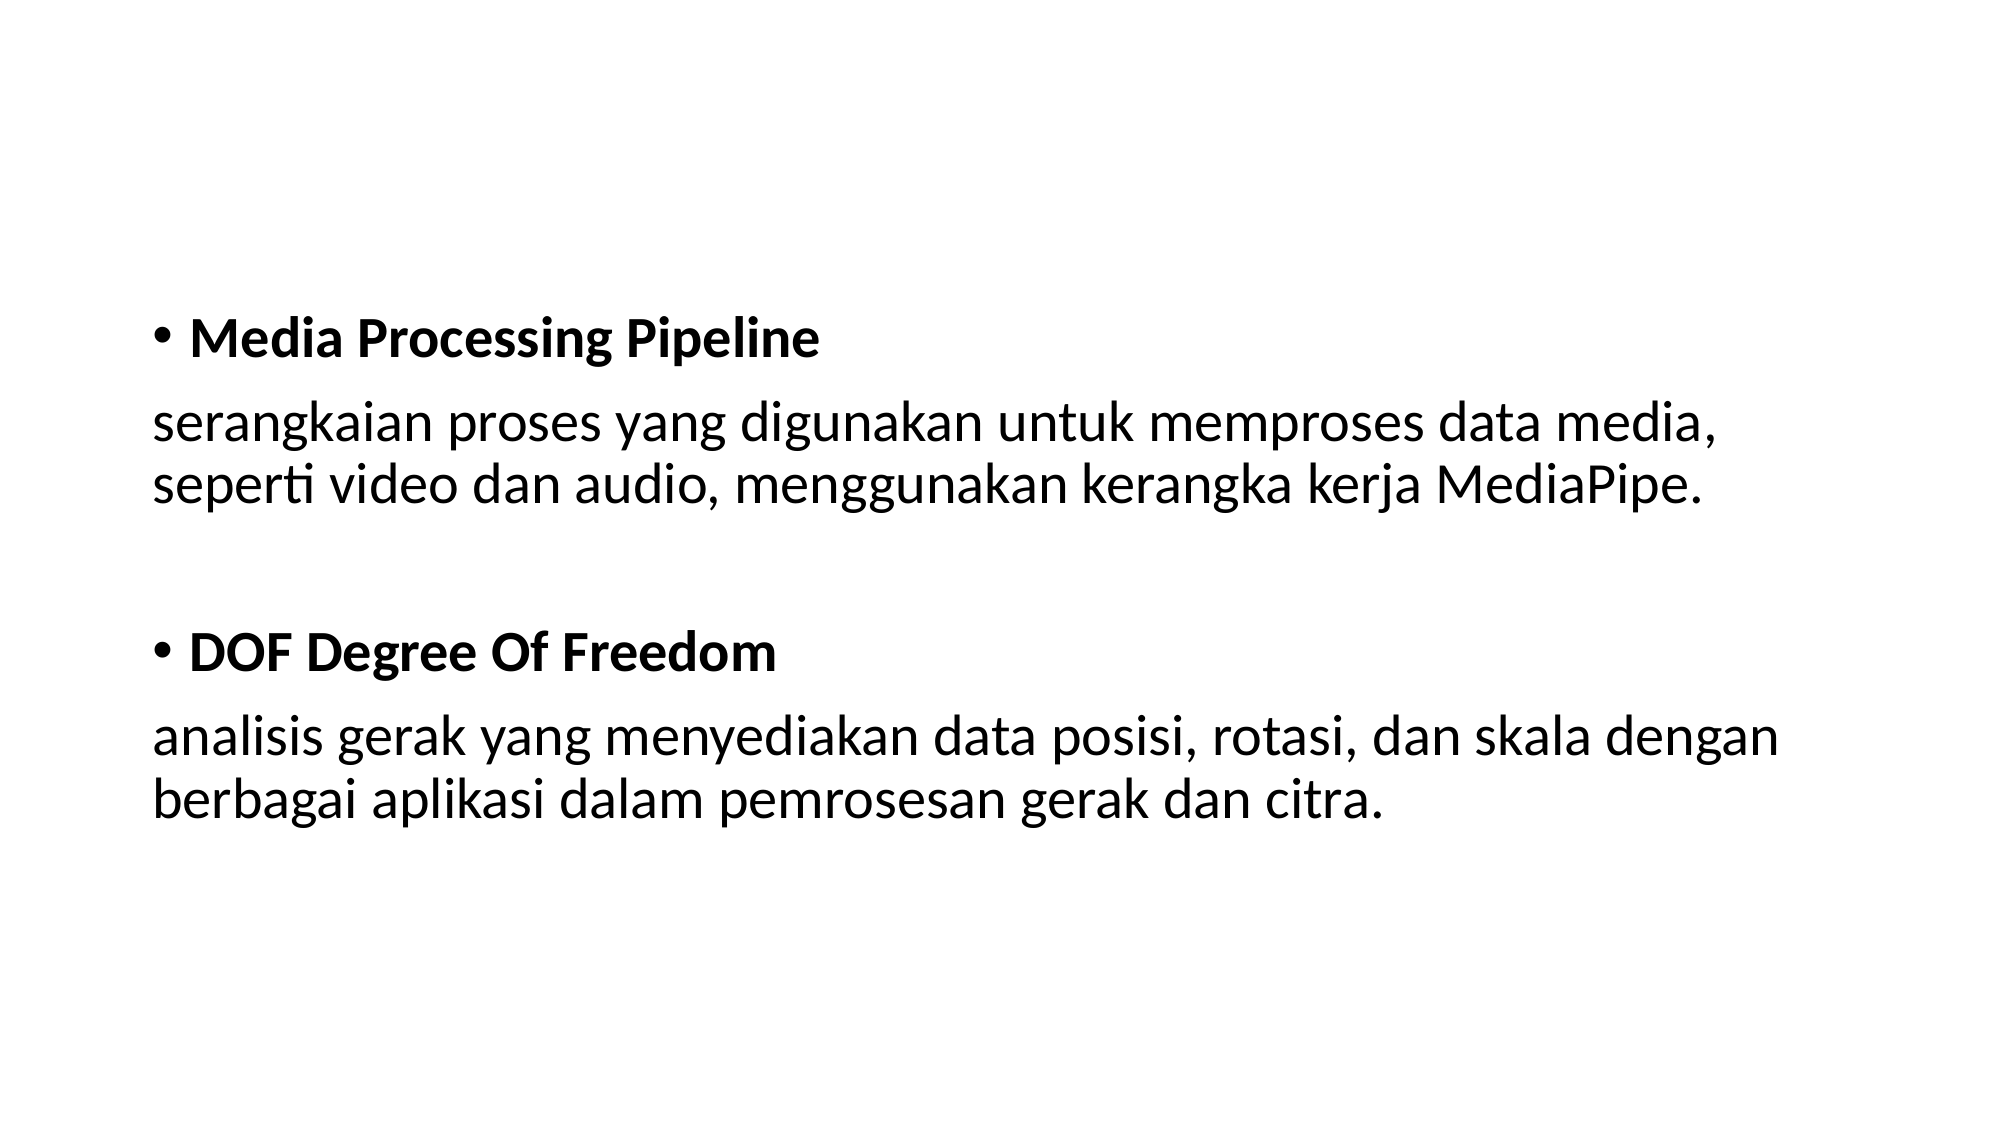

#
Media Processing Pipeline
serangkaian proses yang digunakan untuk memproses data media, seperti video dan audio, menggunakan kerangka kerja MediaPipe.

DOF Degree Of Freedom
analisis gerak yang menyediakan data posisi, rotasi, dan skala dengan berbagai aplikasi dalam pemrosesan gerak dan citra.